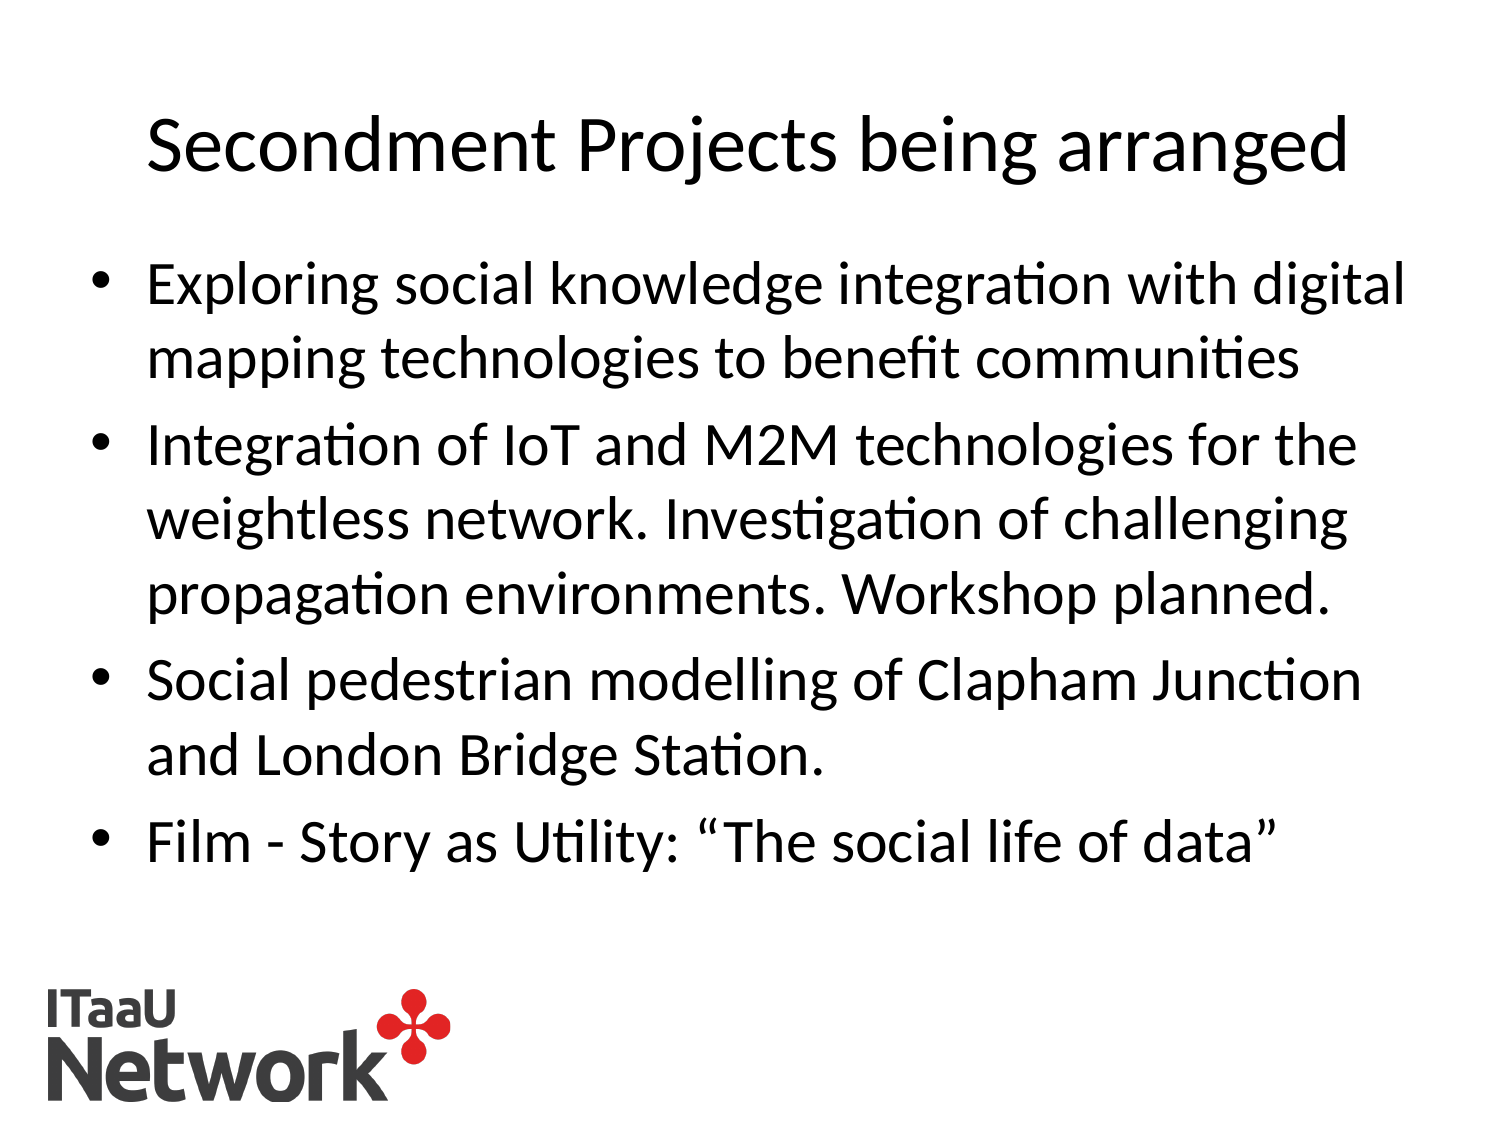

# Secondment Projects being arranged
Exploring social knowledge integration with digital mapping technologies to benefit communities
Integration of IoT and M2M technologies for the weightless network. Investigation of challenging propagation environments. Workshop planned.
Social pedestrian modelling of Clapham Junction and London Bridge Station.
Film - Story as Utility: “The social life of data”